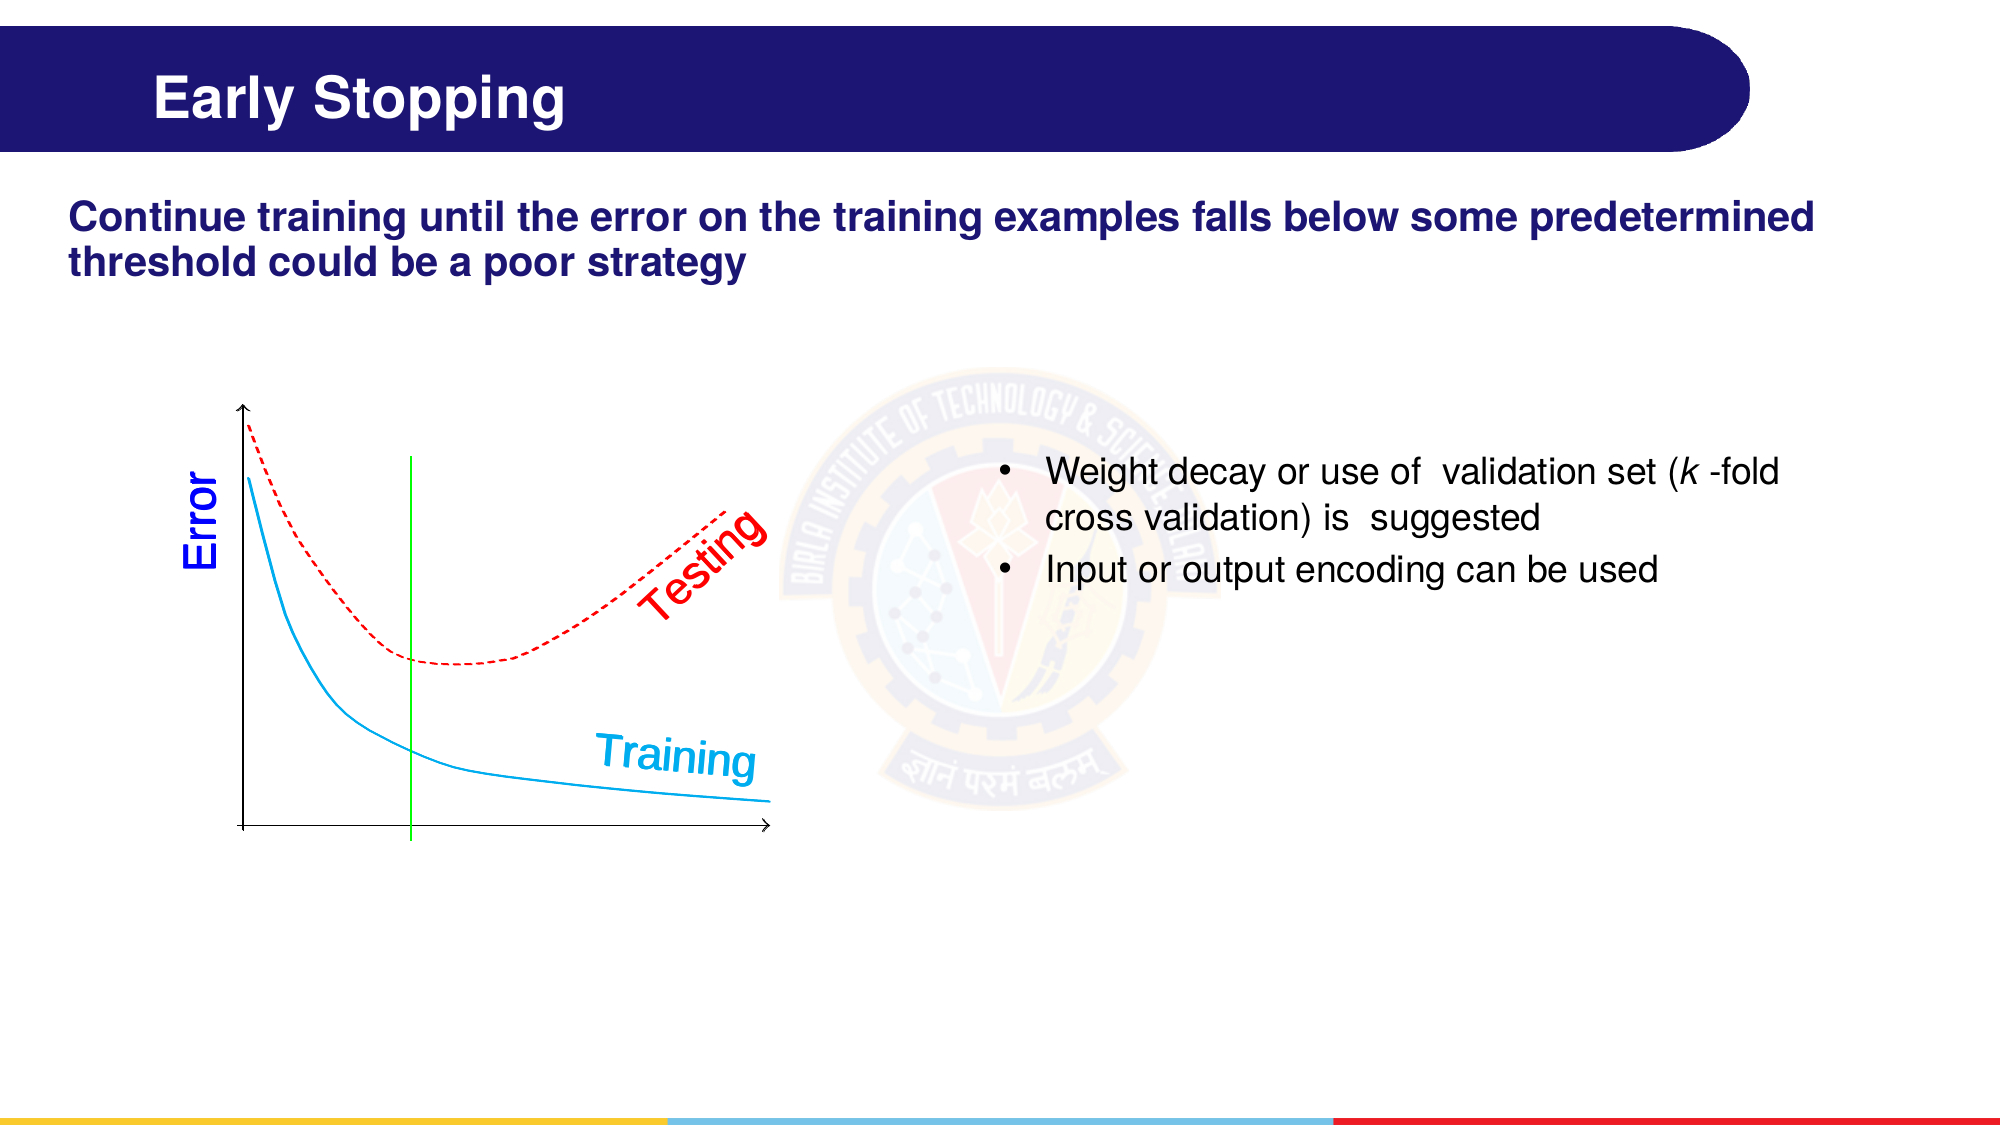

# Early Stopping
Continue training until the error on the training examples falls below some predetermined threshold could be a poor strategy

Weight decay or use of  validation set (k -fold cross validation) is  suggested
Input or output encoding can be used

Error
Error
Error

Testing
Testing
Training
Training
Training